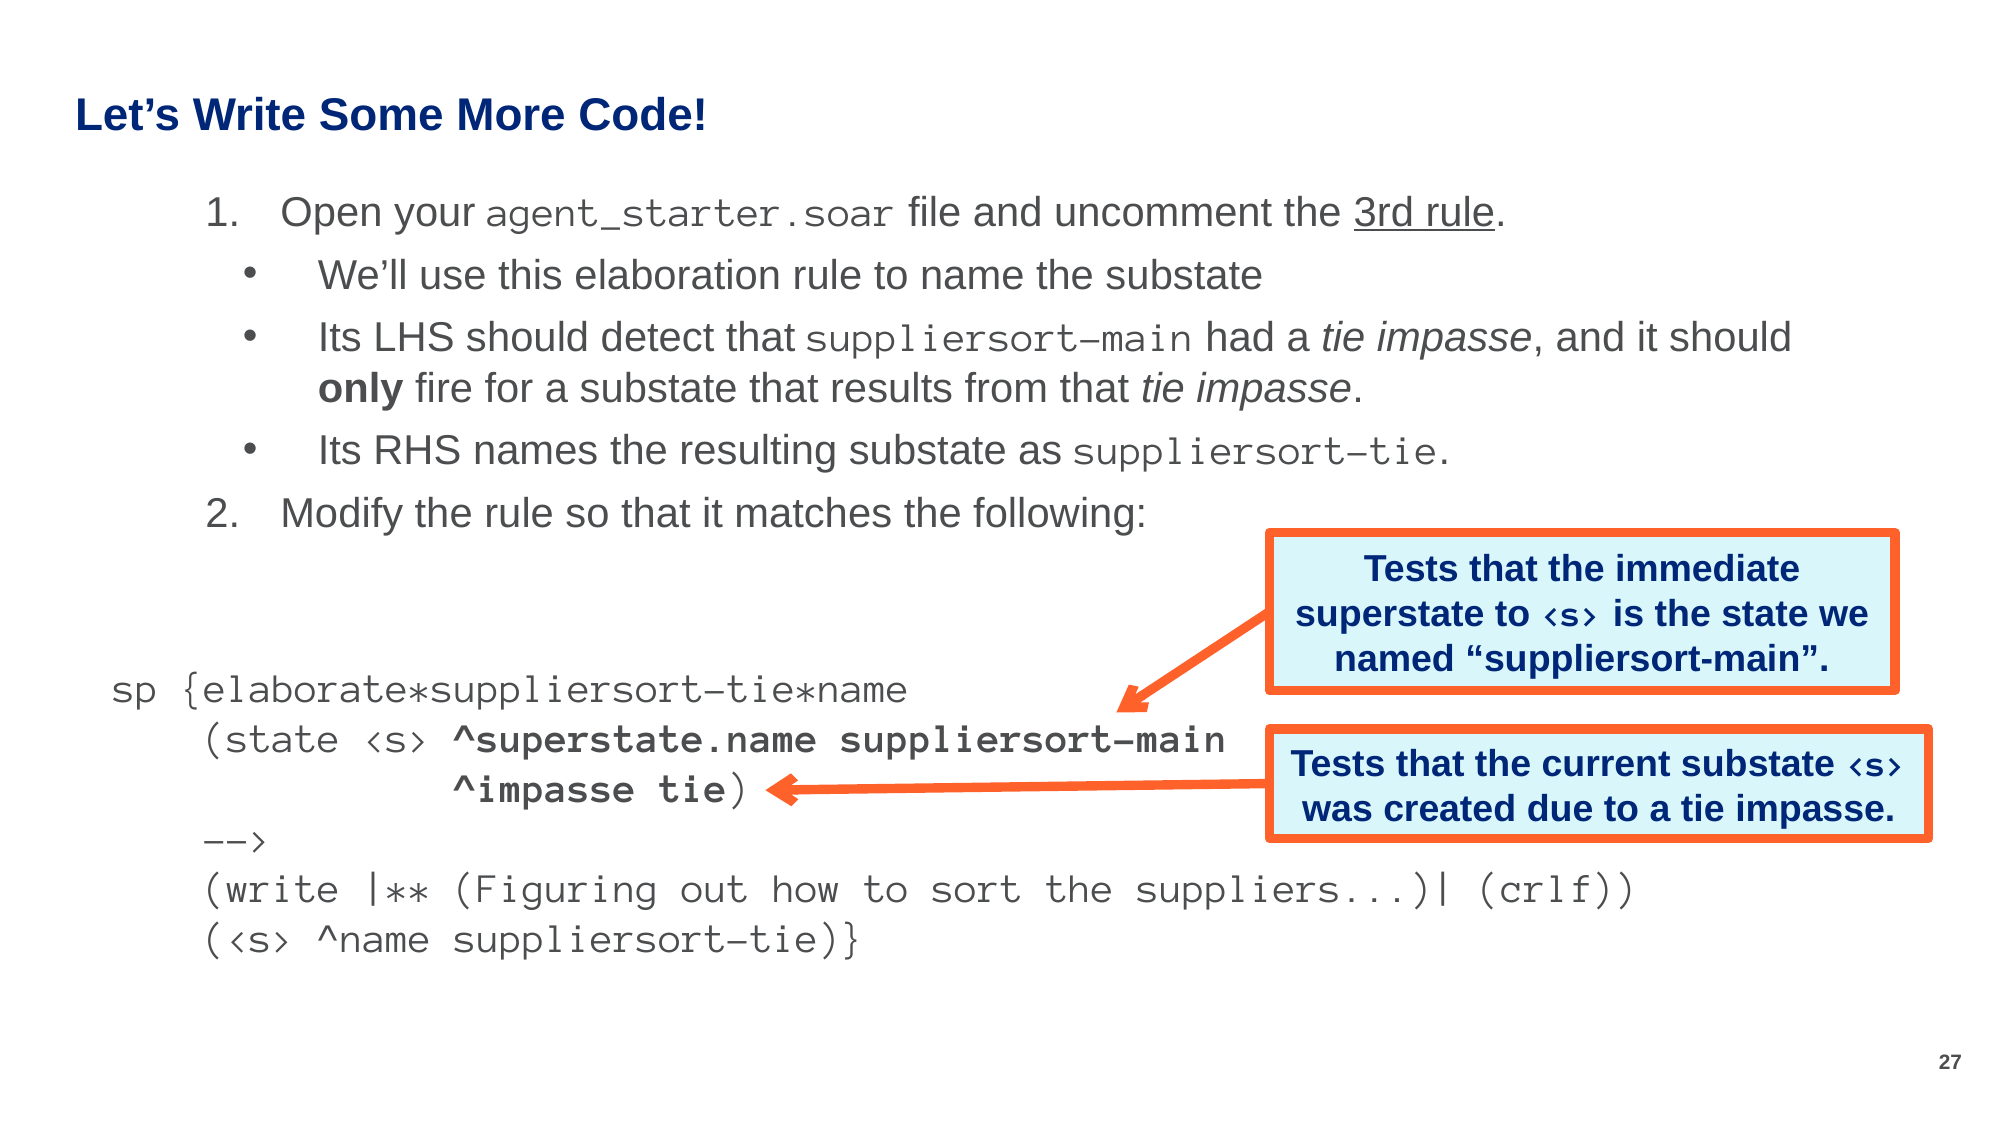

# Let’s Write Some More Code!
Open your agent_starter.soar file and uncomment the 3rd rule.
We’ll use this elaboration rule to name the substate
Its LHS should detect that suppliersort-main had a tie impasse, and it should only fire for a substate that results from that tie impasse.
Its RHS names the resulting substate as suppliersort-tie.
Modify the rule so that it matches the following:

Tests that the immediate superstate to <s> is the state we named “suppliersort-main”.
sp {elaborate*suppliersort-tie*name
    (state <s> ^superstate.name suppliersort-main
               ^impasse tie)
    -->
    (write |** (Figuring out how to sort the suppliers...)| (crlf))
    (<s> ^name suppliersort-tie)}
Tests that the current substate <s> was created due to a tie impasse.